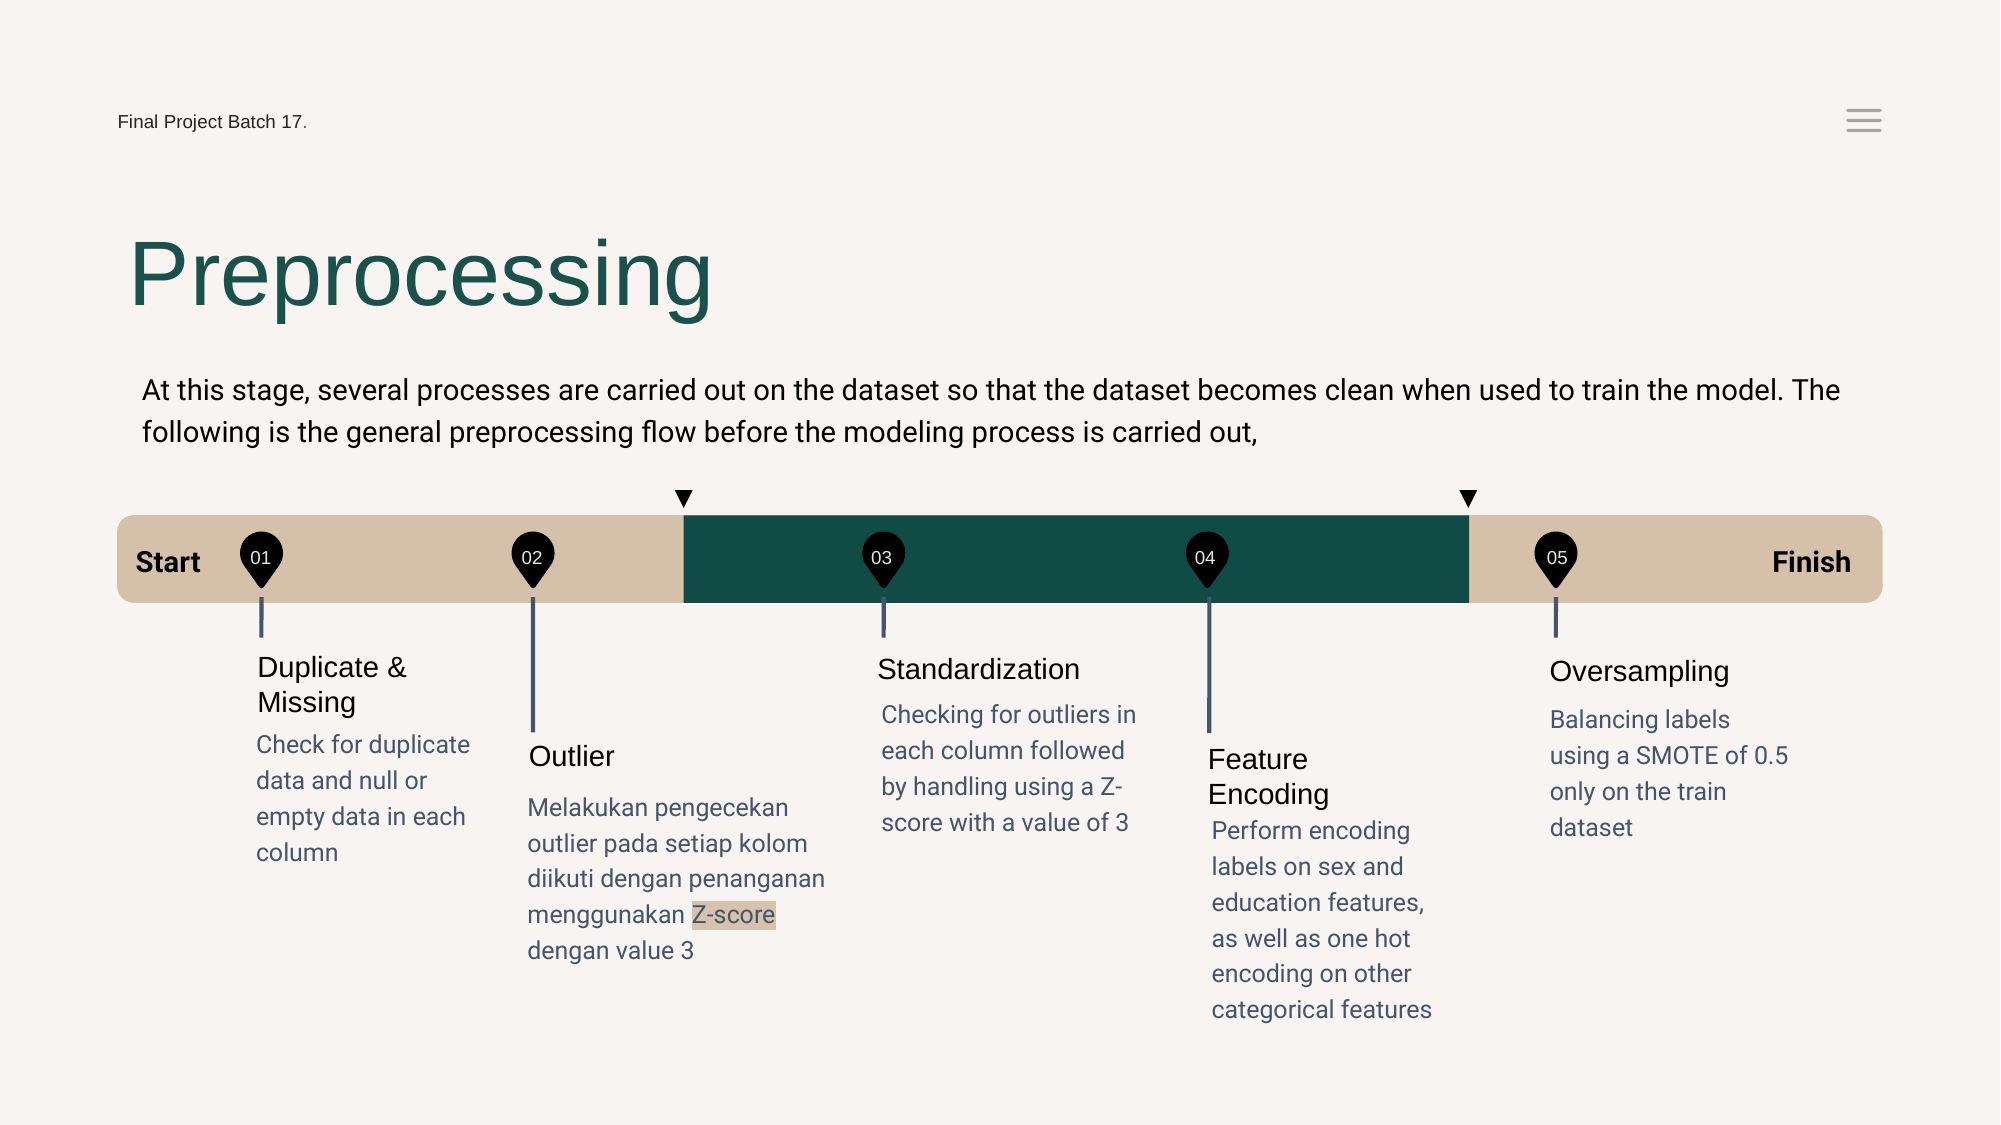

Final Project Batch 17.

Preprocessing
At this stage, several processes are carried out on the dataset so that the dataset becomes clean when used to train the model. The following is the general preprocessing flow before the modeling process is carried out,

Finish
Start

01

Duplicate & Missing
Check for duplicate data and null or empty data in each column

03

Balancing labels using a SMOTE of 0.5 only on the train dataset

05

Feature Encoding
Perform encoding labels on sex and education features, as well as one hot encoding on other categorical features

02

Outlier
Melakukan pengecekan outlier pada setiap kolom diikuti dengan penanganan menggunakan Z-score dengan value 3

04

Standardization
Oversampling
Checking for outliers in each column followed by handling using a Z-score with a value of 3